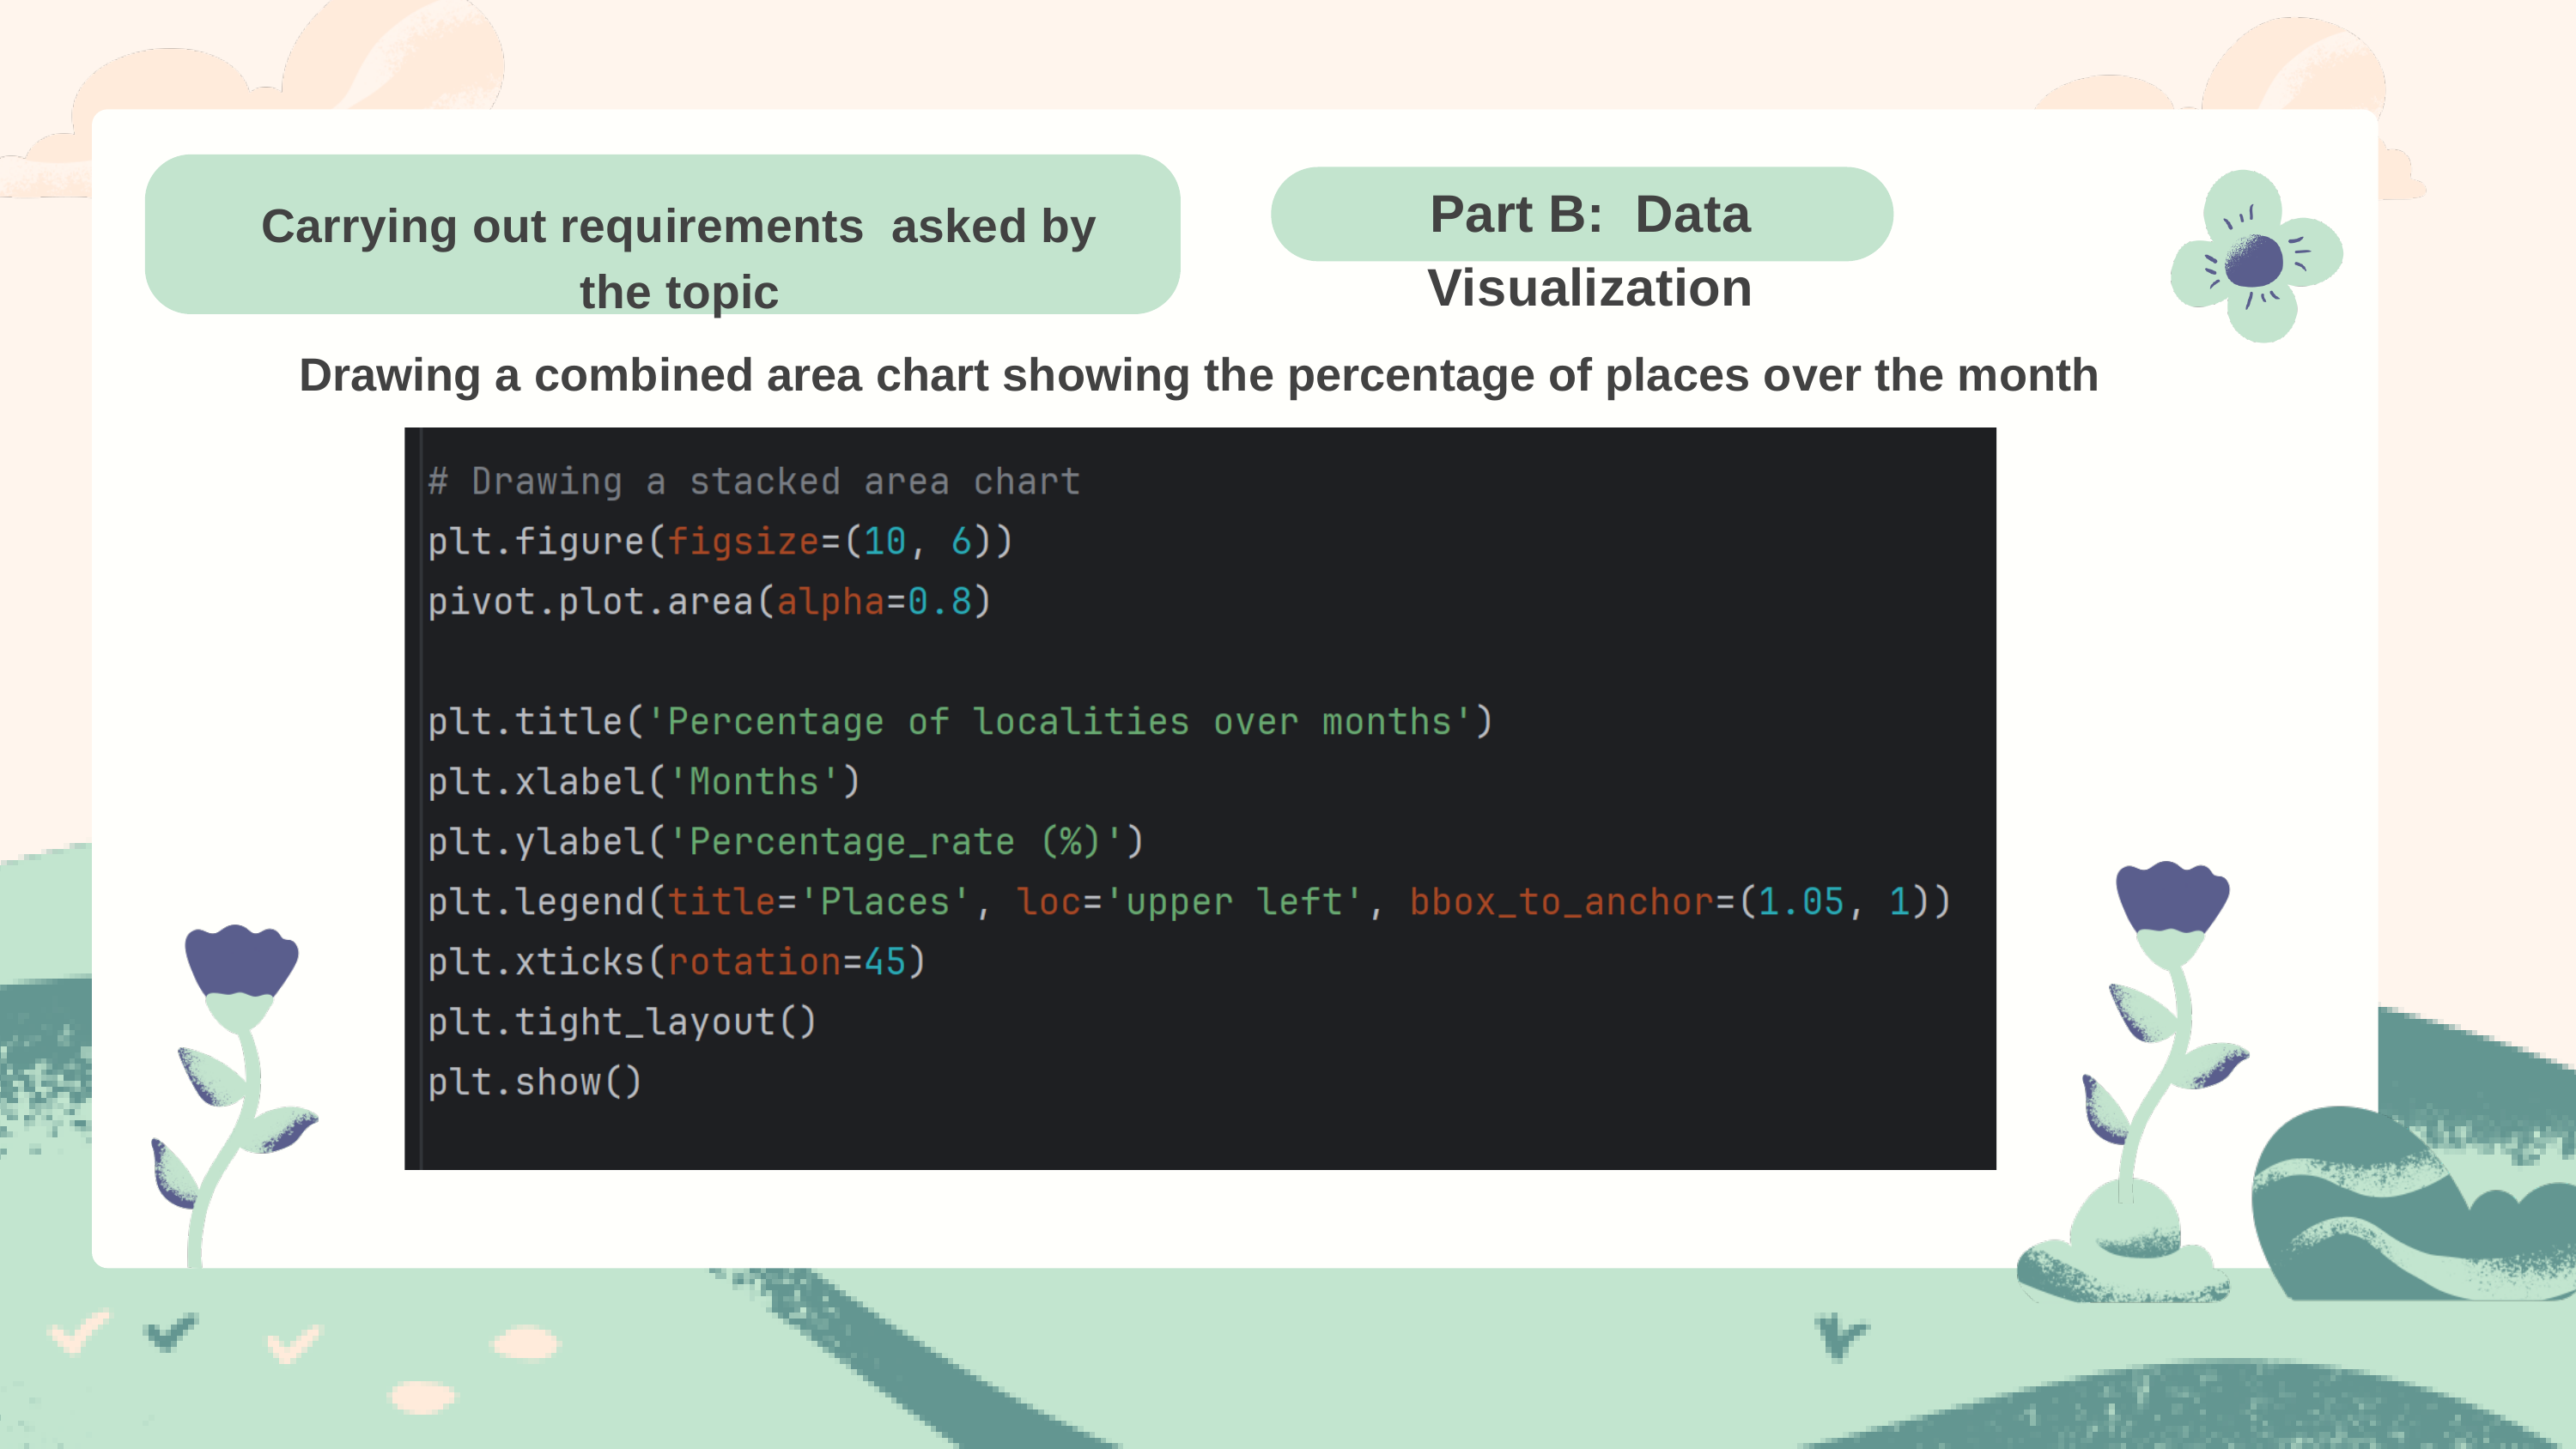

s

Part B:  Data Visualization

Carrying out requirements  asked by the topic
Drawing a combined area chart showing the percentage of places over the month